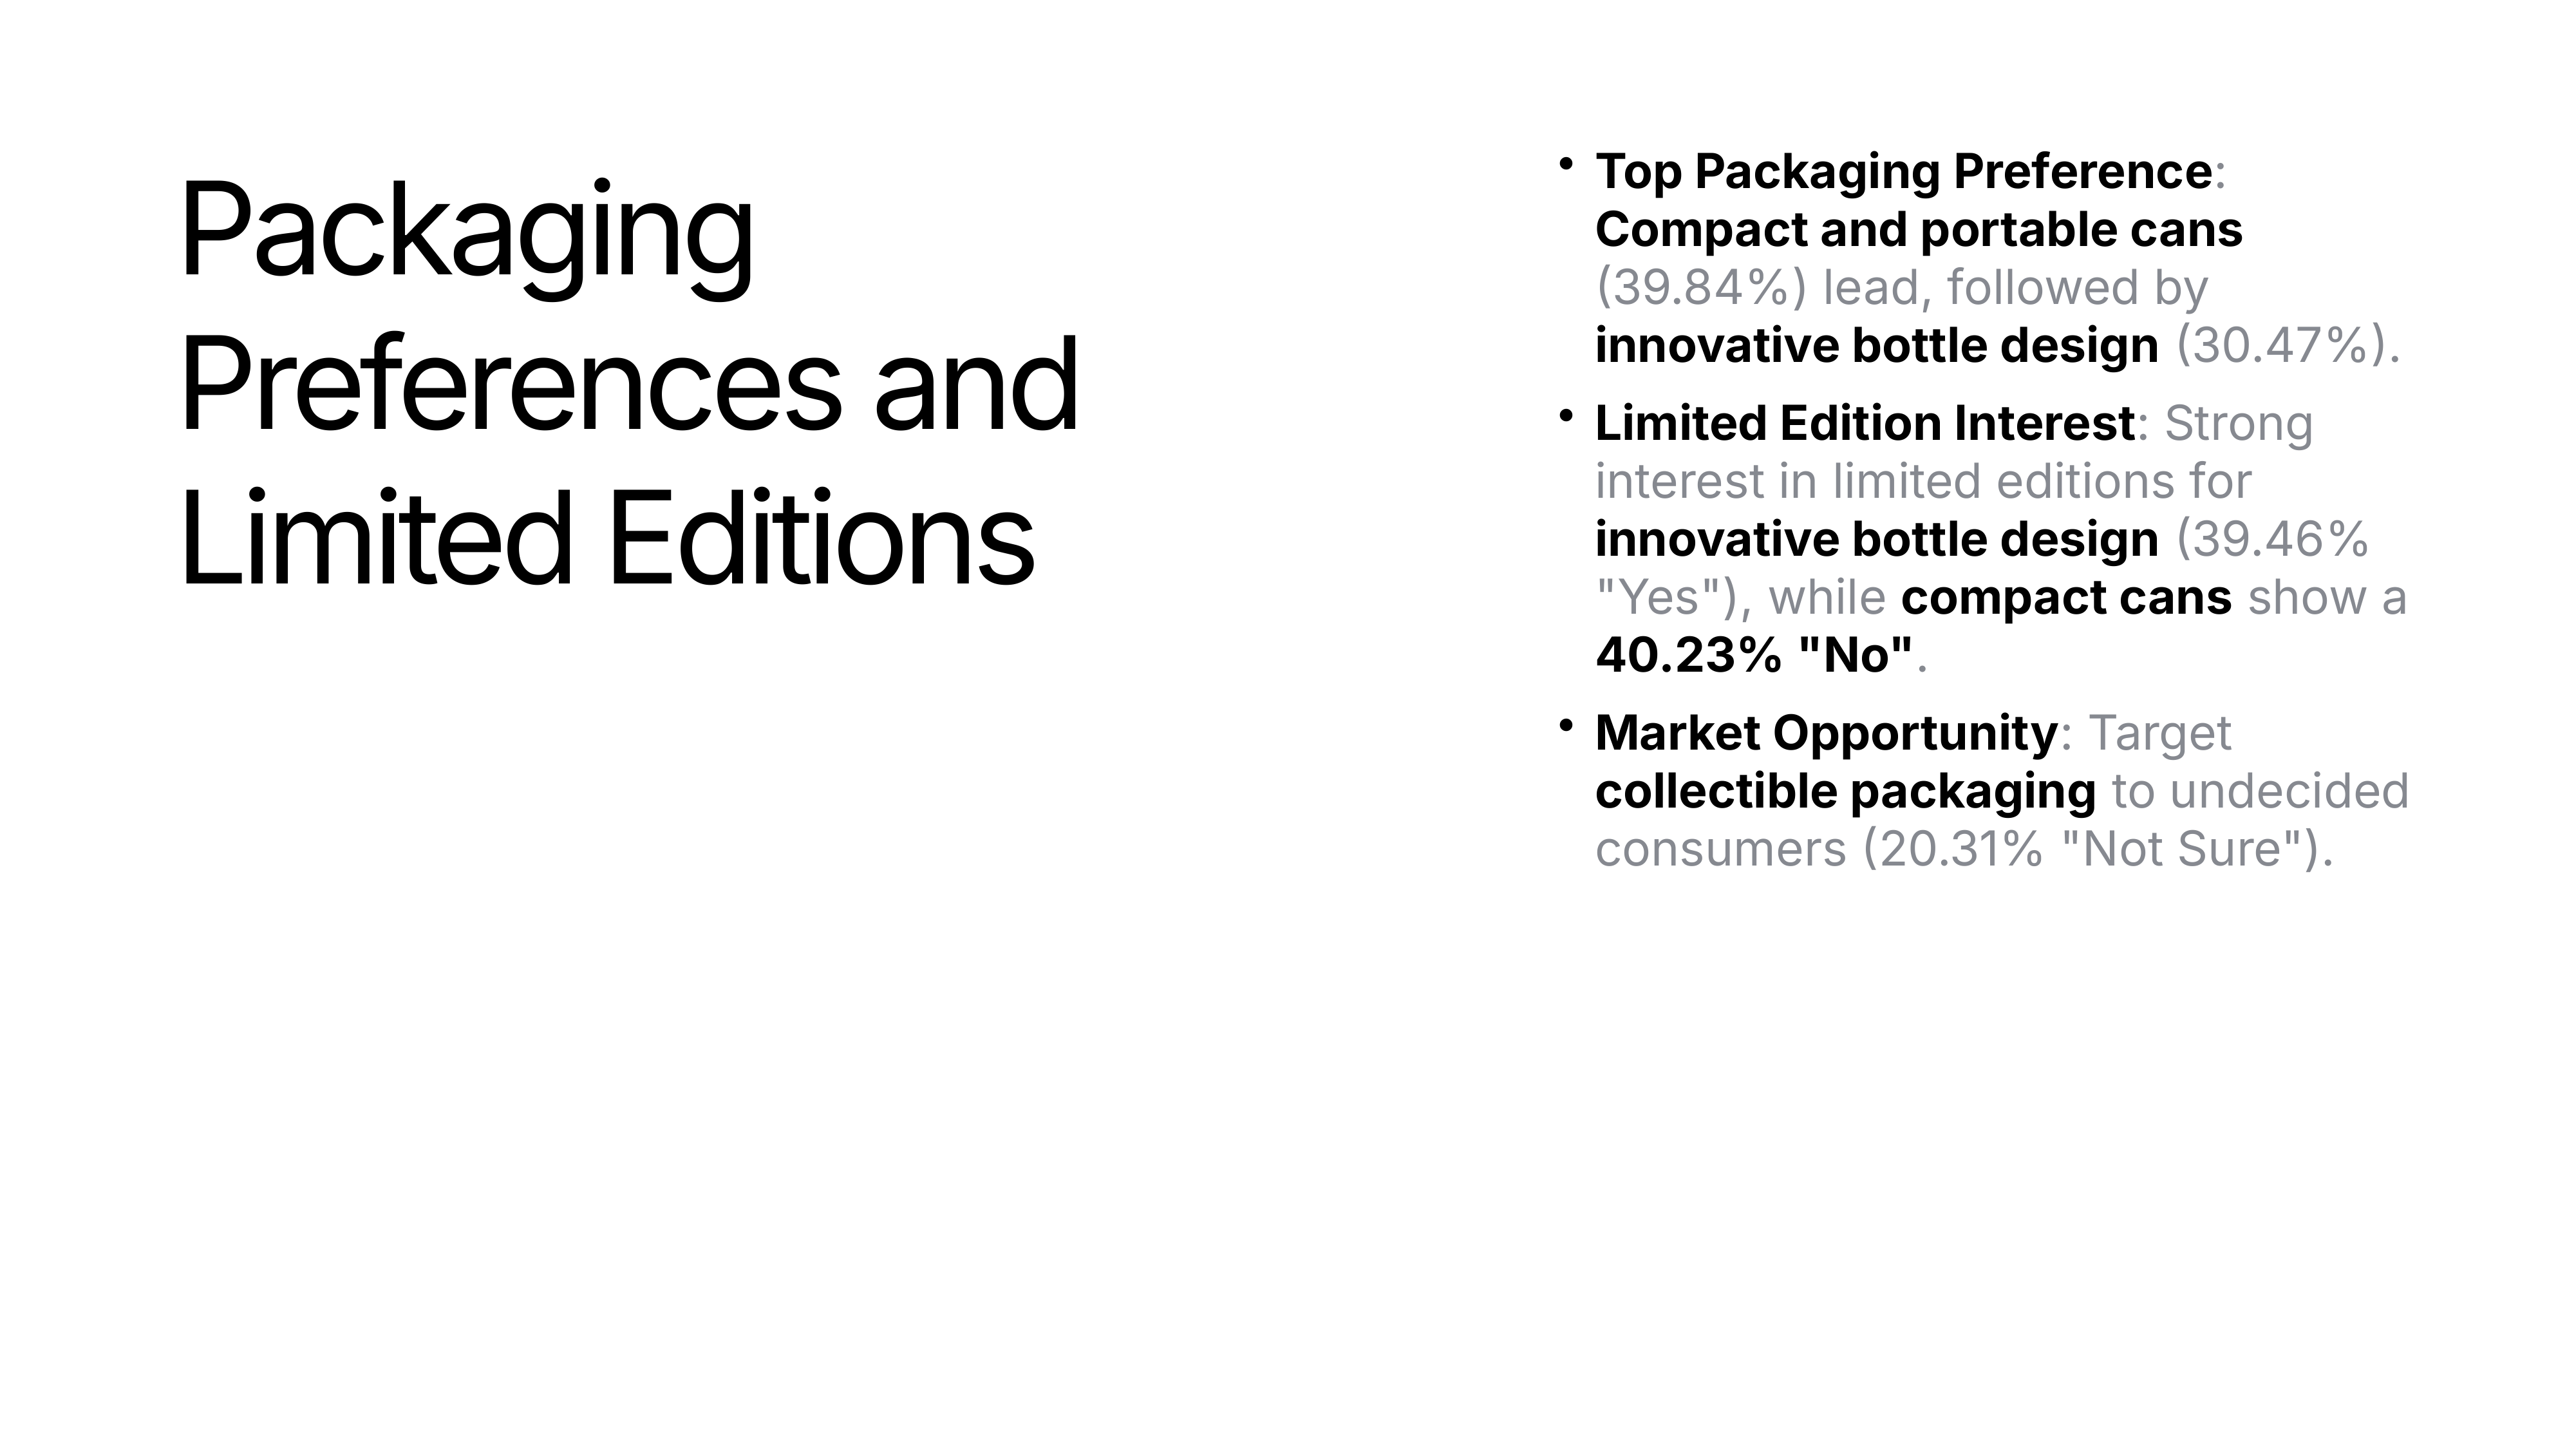

Top Packaging Preference: Compact and portable cans (39.84%) lead, followed by innovative bottle design (30.47%).
Limited Edition Interest: Strong interest in limited editions for innovative bottle design (39.46% "Yes"), while compact cans show a 40.23% "No".
Market Opportunity: Target collectible packaging to undecided consumers (20.31% "Not Sure").
Packaging Preferences and Limited Editions